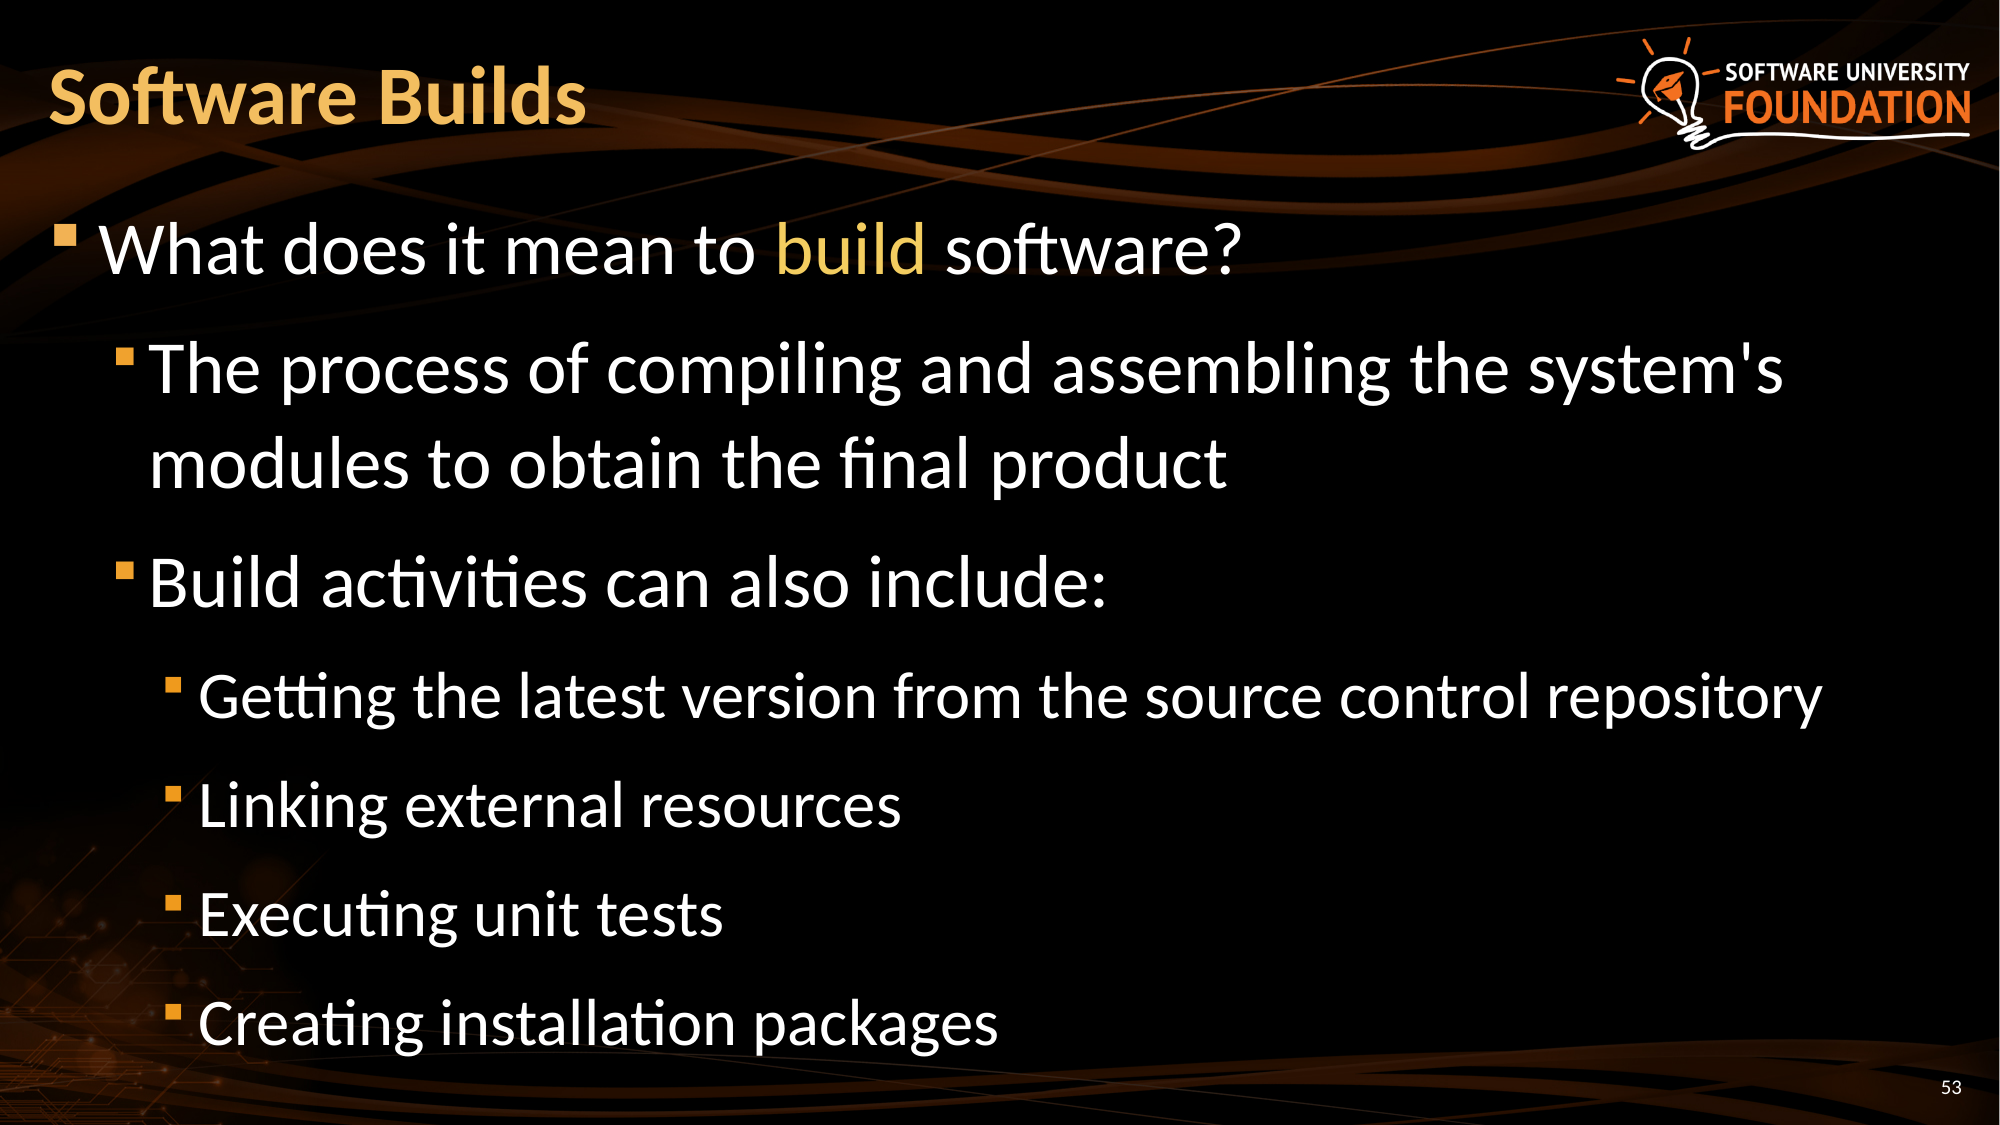

# Software Builds
What does it mean to build software?
The process of compiling and assembling the system's modules to obtain the final product
Build activities can also include:
Getting the latest version from the source control repository
Linking external resources
Executing unit tests
Creating installation packages
53